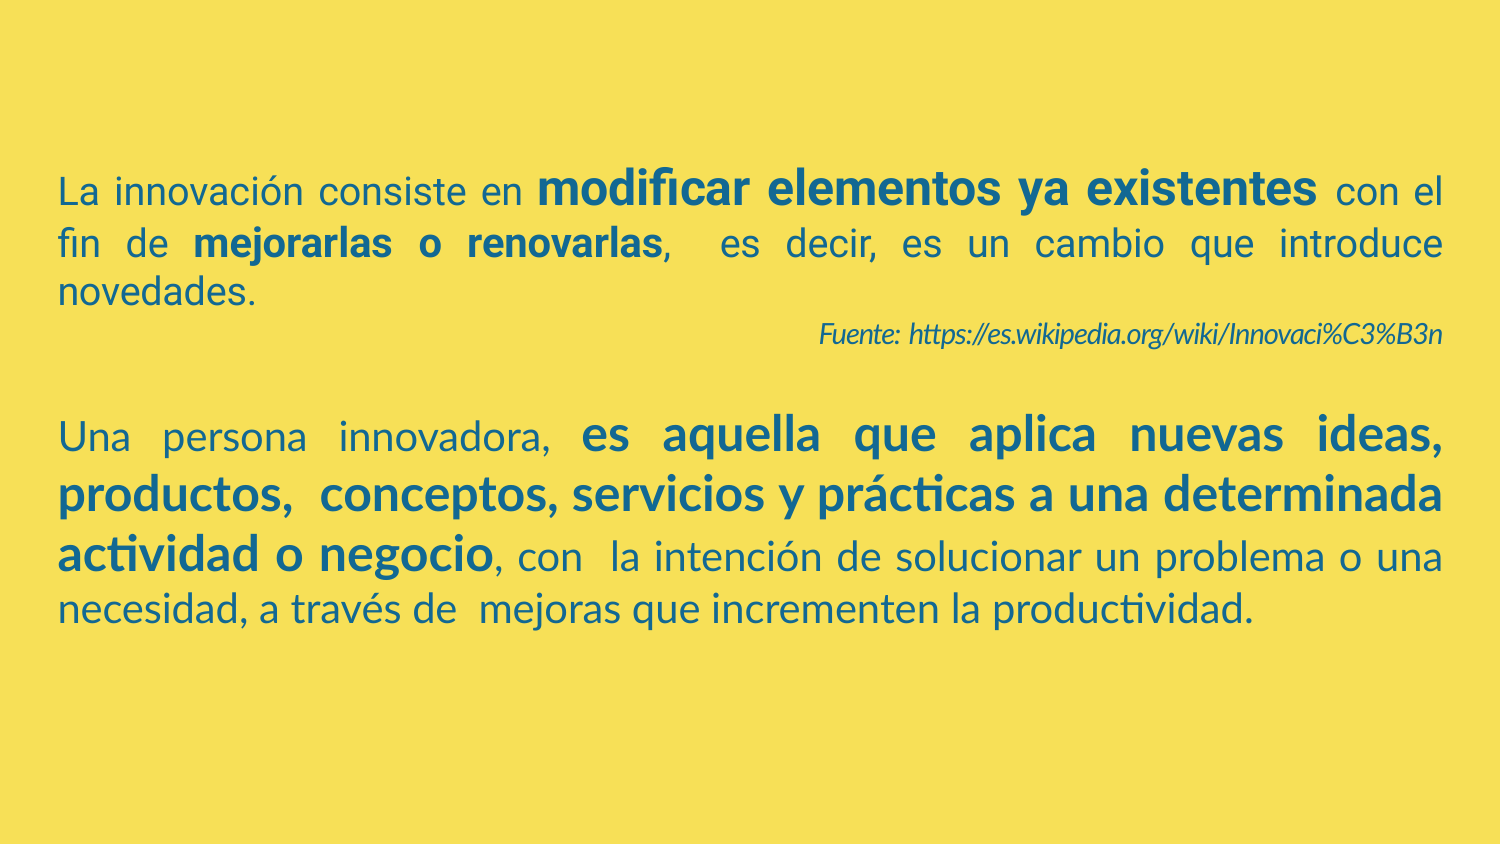

La innovación consiste en modificar elementos ya existentes con el fin de mejorarlas o renovarlas,  es decir, es un cambio que introduce novedades.
Fuente: https://es.wikipedia.org/wiki/Innovaci%C3%B3n

Una persona innovadora, es aquella que aplica nuevas ideas, productos,  conceptos, servicios y prácticas a una determinada actividad o negocio, con  la intención de solucionar un problema o una necesidad, a través de  mejoras que incrementen la productividad.